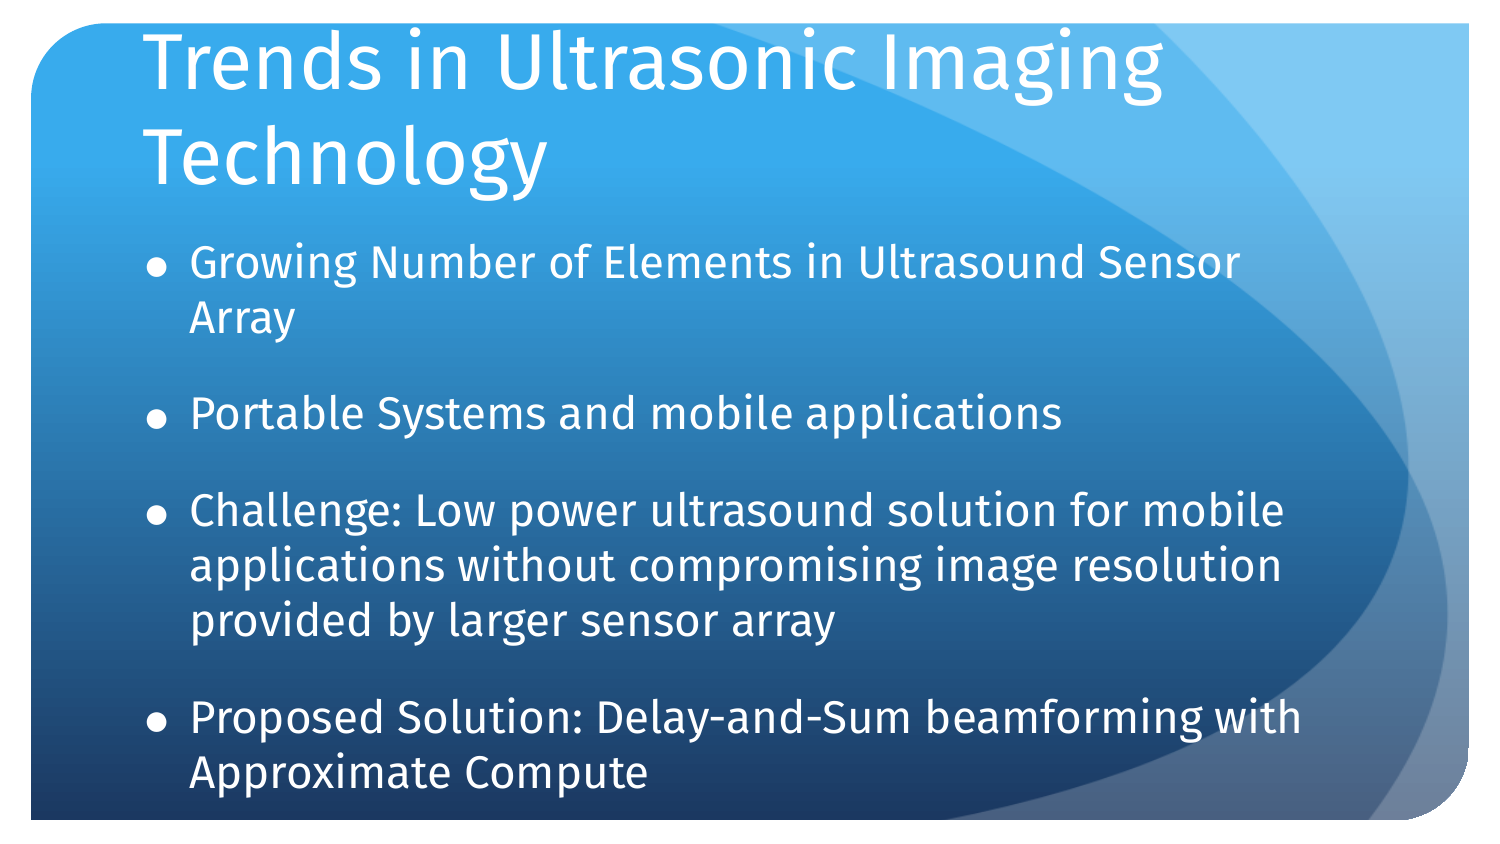

# Trends in Ultrasonic Imaging Technology
Growing Number of Elements in Ultrasound Sensor Array
Portable Systems and mobile applications
Challenge: Low power ultrasound solution for mobile applications without compromising image resolution provided by larger sensor array
Proposed Solution: Delay-and-Sum beamforming with Approximate Compute